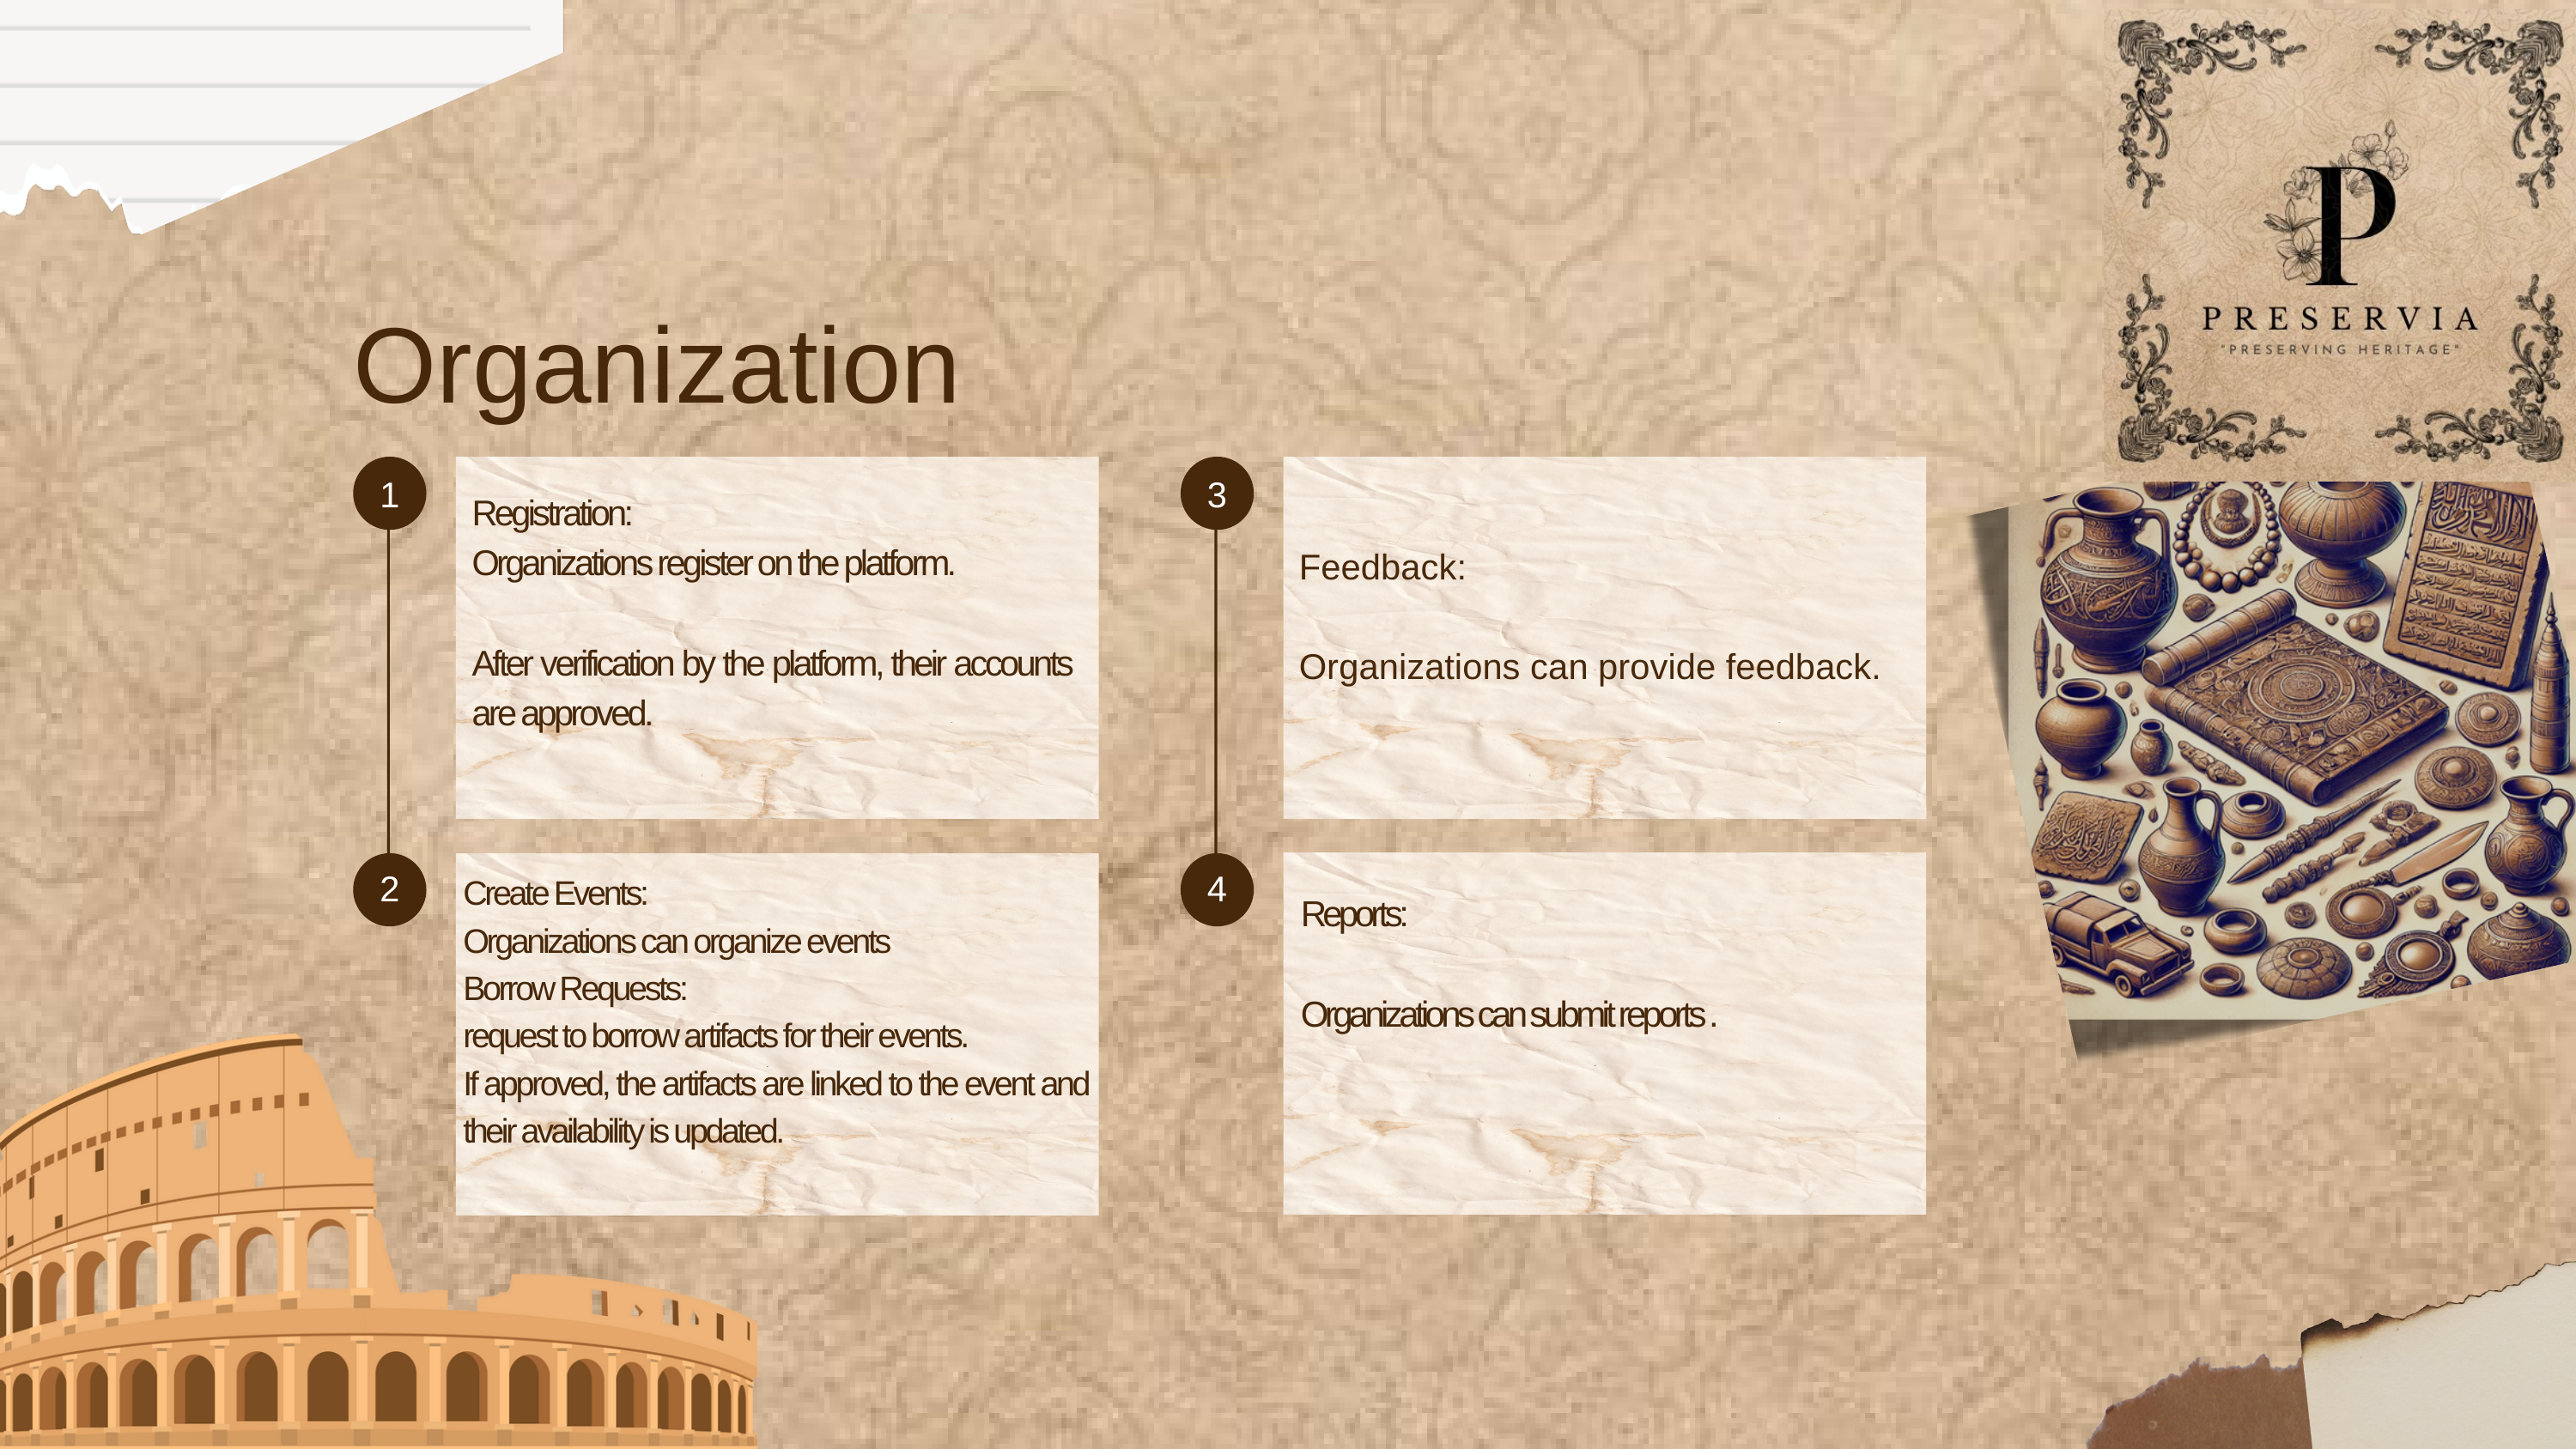

Organization

1
3
Registration:
Organizations register on the platform.

After verification by the platform, their accounts are approved.

Feedback:

Organizations can provide feedback.

2
4
Create Events:
Organizations can organize events
Borrow Requests:
request to borrow artifacts for their events.
If approved, the artifacts are linked to the event and their availability is updated.
Reports:

Organizations can submit reports .